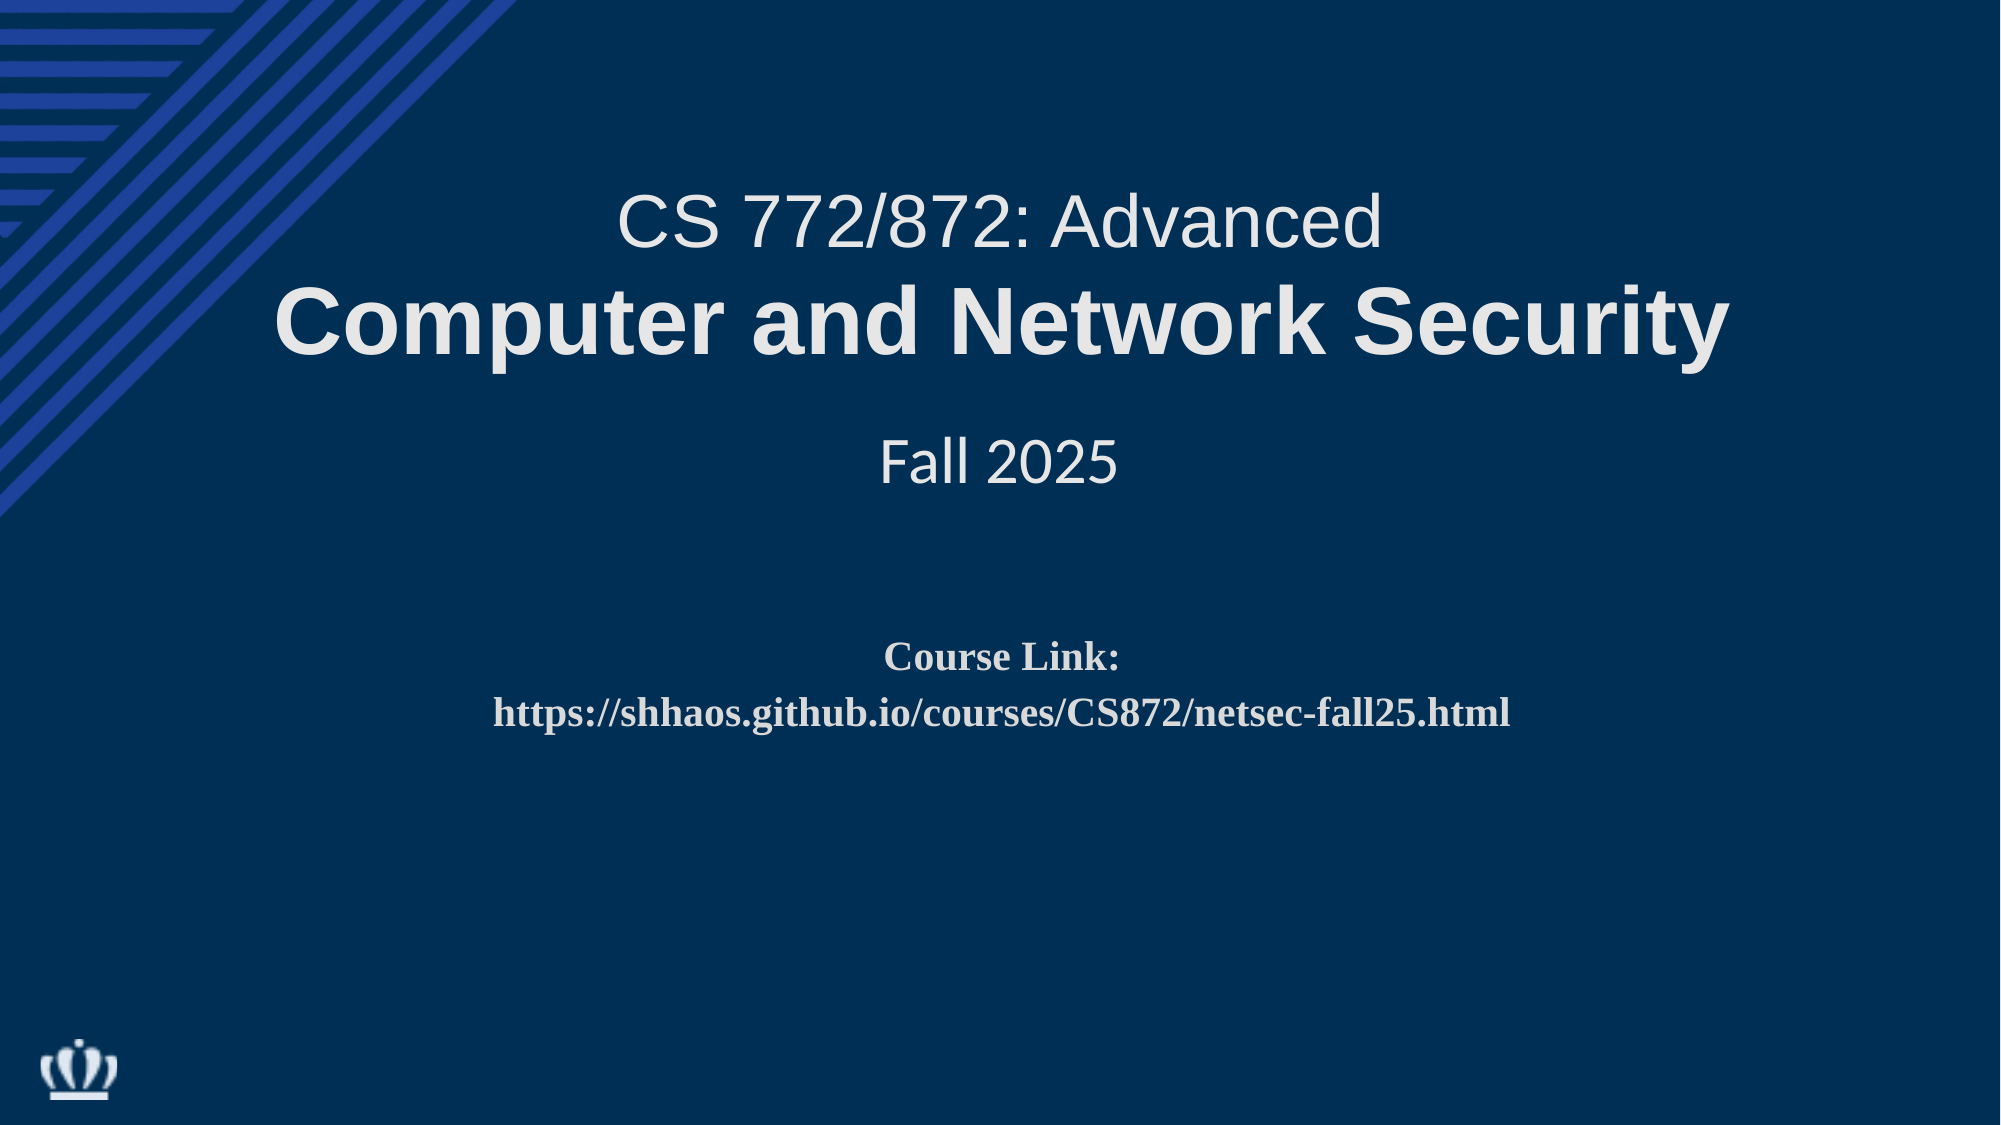

CS 772/872: Advanced
Computer and Network Security
Fall 2025
Course Link:
https://shhaos.github.io/courses/CS872/netsec-fall25.html